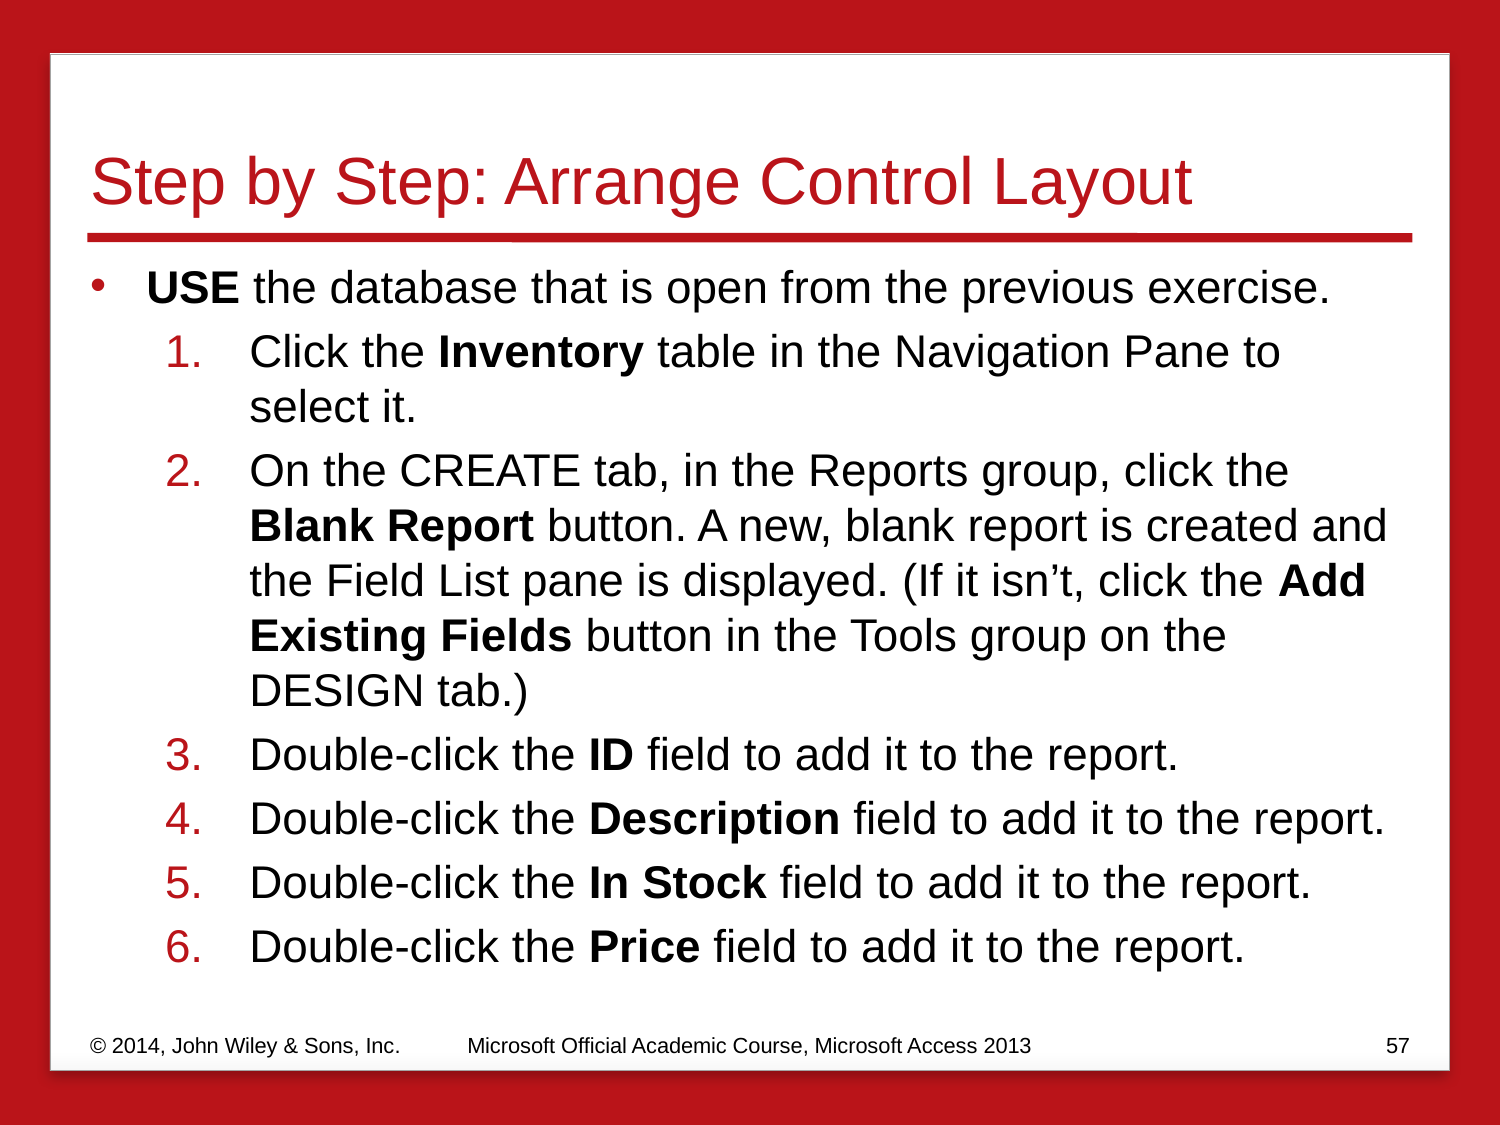

# Step by Step: Arrange Control Layout
USE the database that is open from the previous exercise.
Click the Inventory table in the Navigation Pane to select it.
On the CREATE tab, in the Reports group, click the Blank Report button. A new, blank report is created and the Field List pane is displayed. (If it isn’t, click the Add Existing Fields button in the Tools group on the DESIGN tab.)
Double-click the ID field to add it to the report.
Double-click the Description field to add it to the report.
Double-click the In Stock field to add it to the report.
Double-click the Price field to add it to the report.
© 2014, John Wiley & Sons, Inc.
Microsoft Official Academic Course, Microsoft Access 2013
57